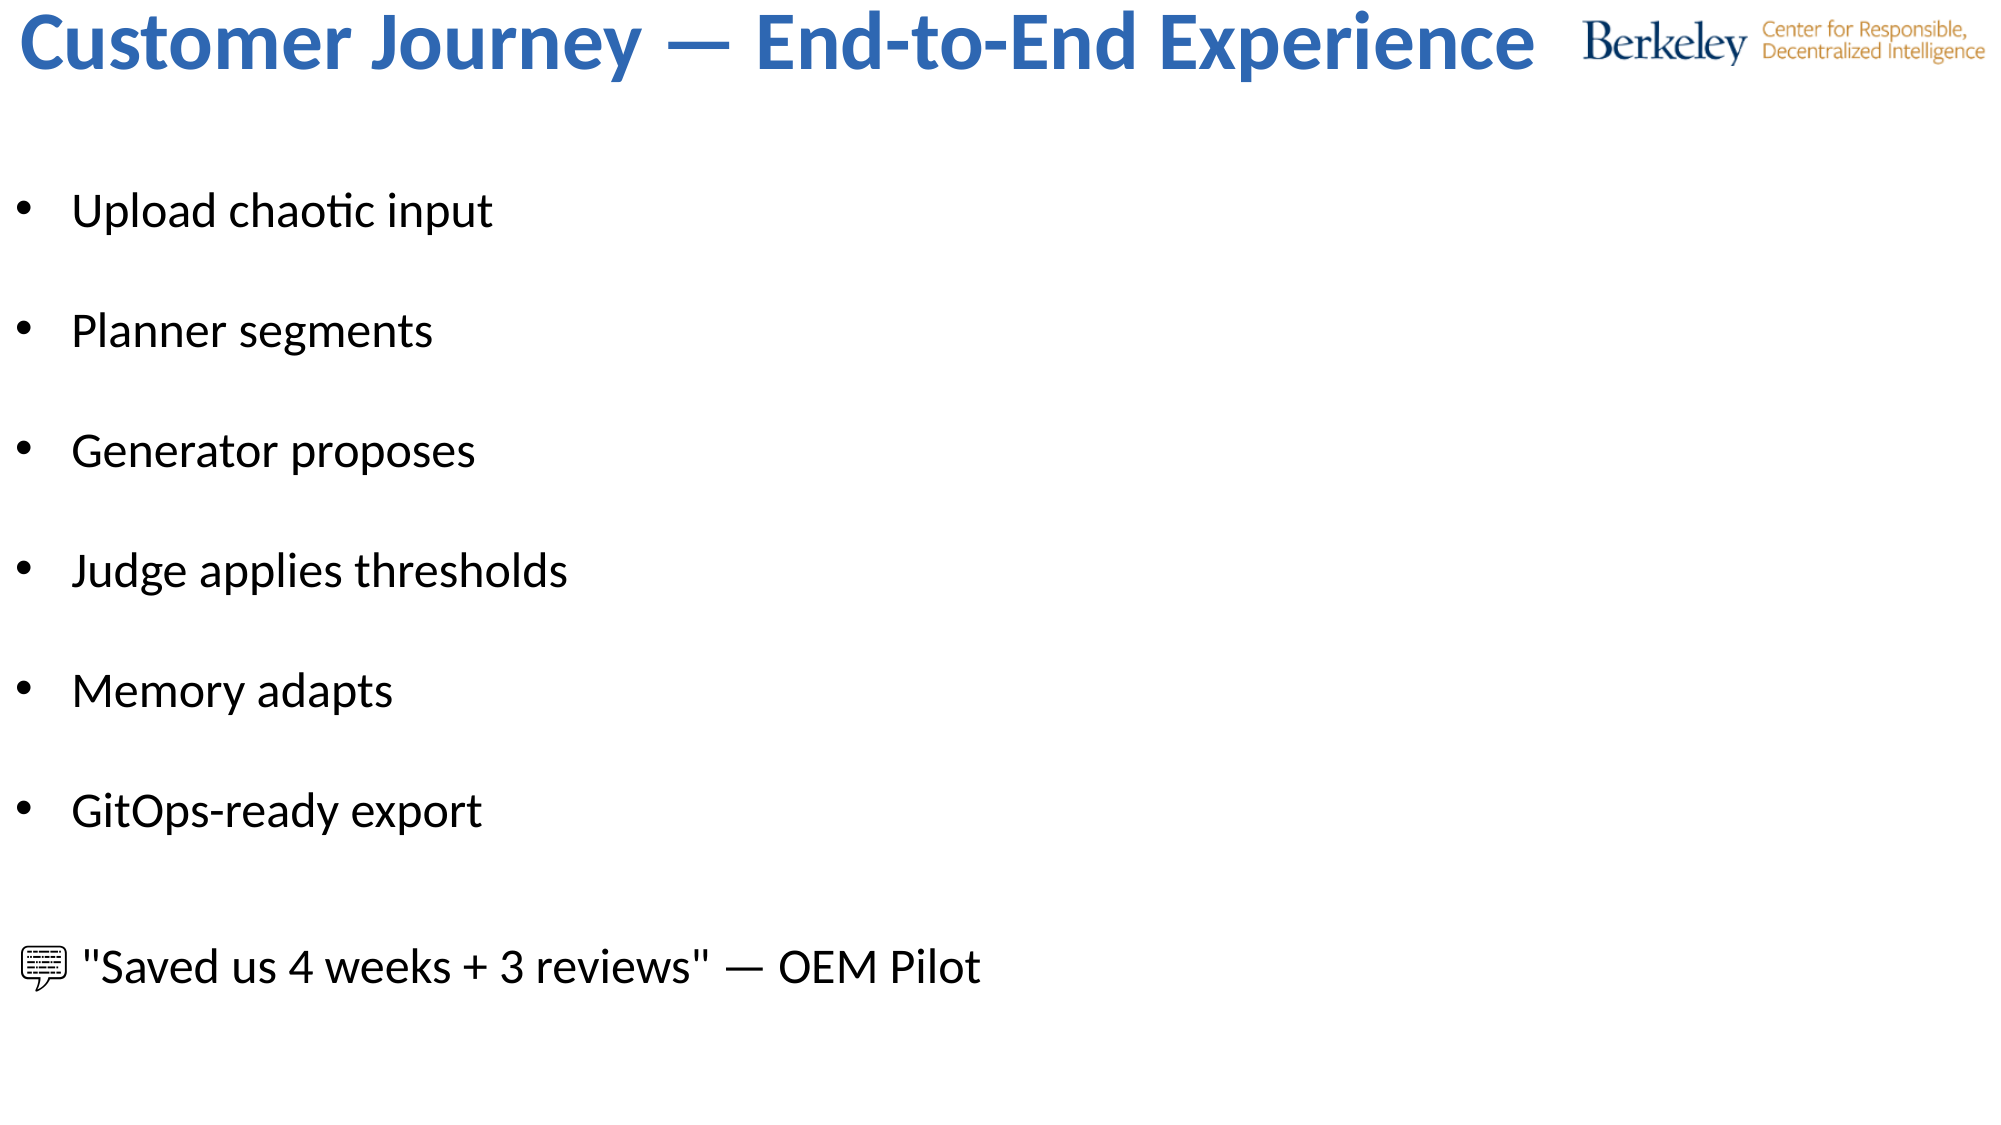

Customer Journey — End-to-End Experience
Upload chaotic input

Planner segments

Generator proposes

Judge applies thresholds

Memory adapts

GitOps-ready export
💬 "Saved us 4 weeks + 3 reviews" — OEM Pilot